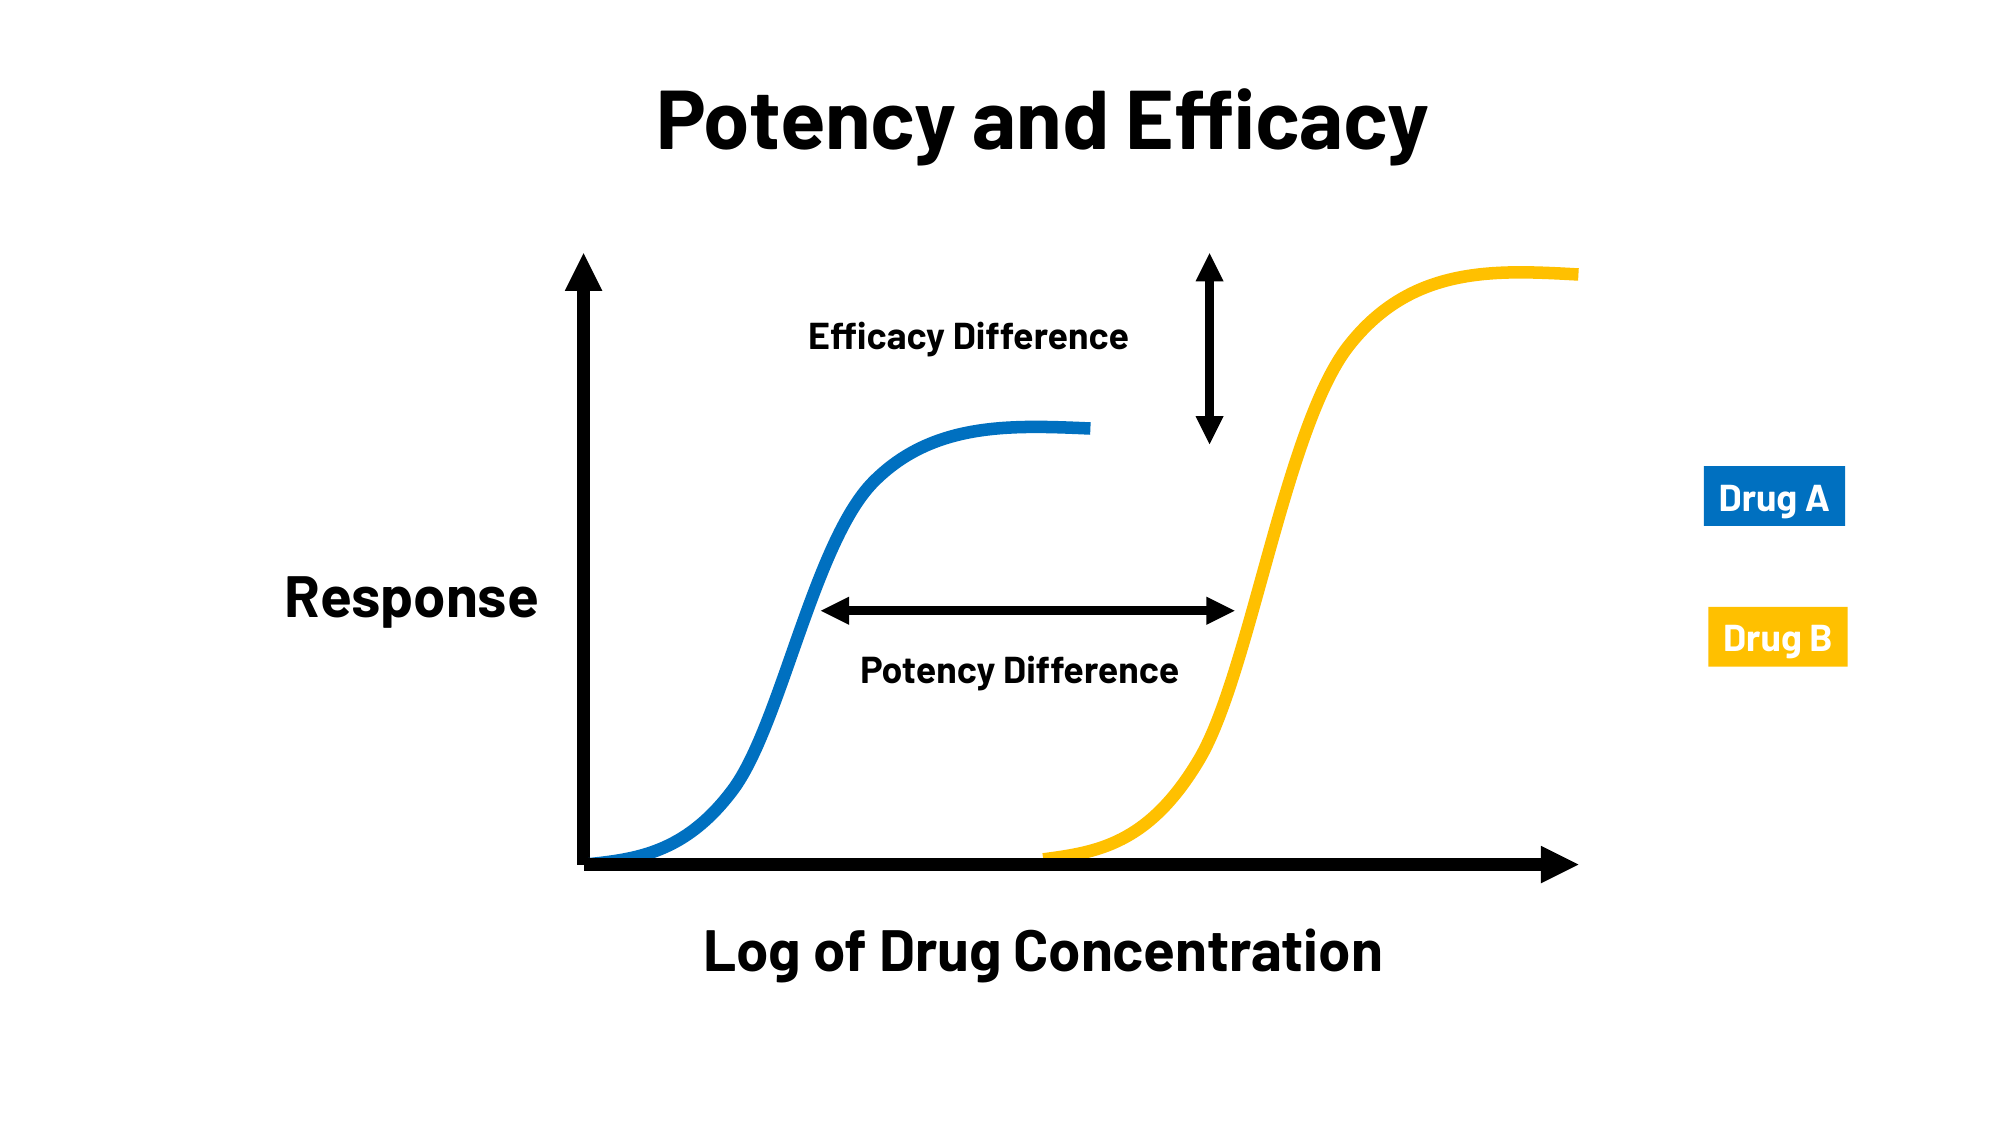

# Potency and Efficacy

Efficacy Difference

Drug A
Response
Drug B
Potency Difference
Log of Drug Concentration